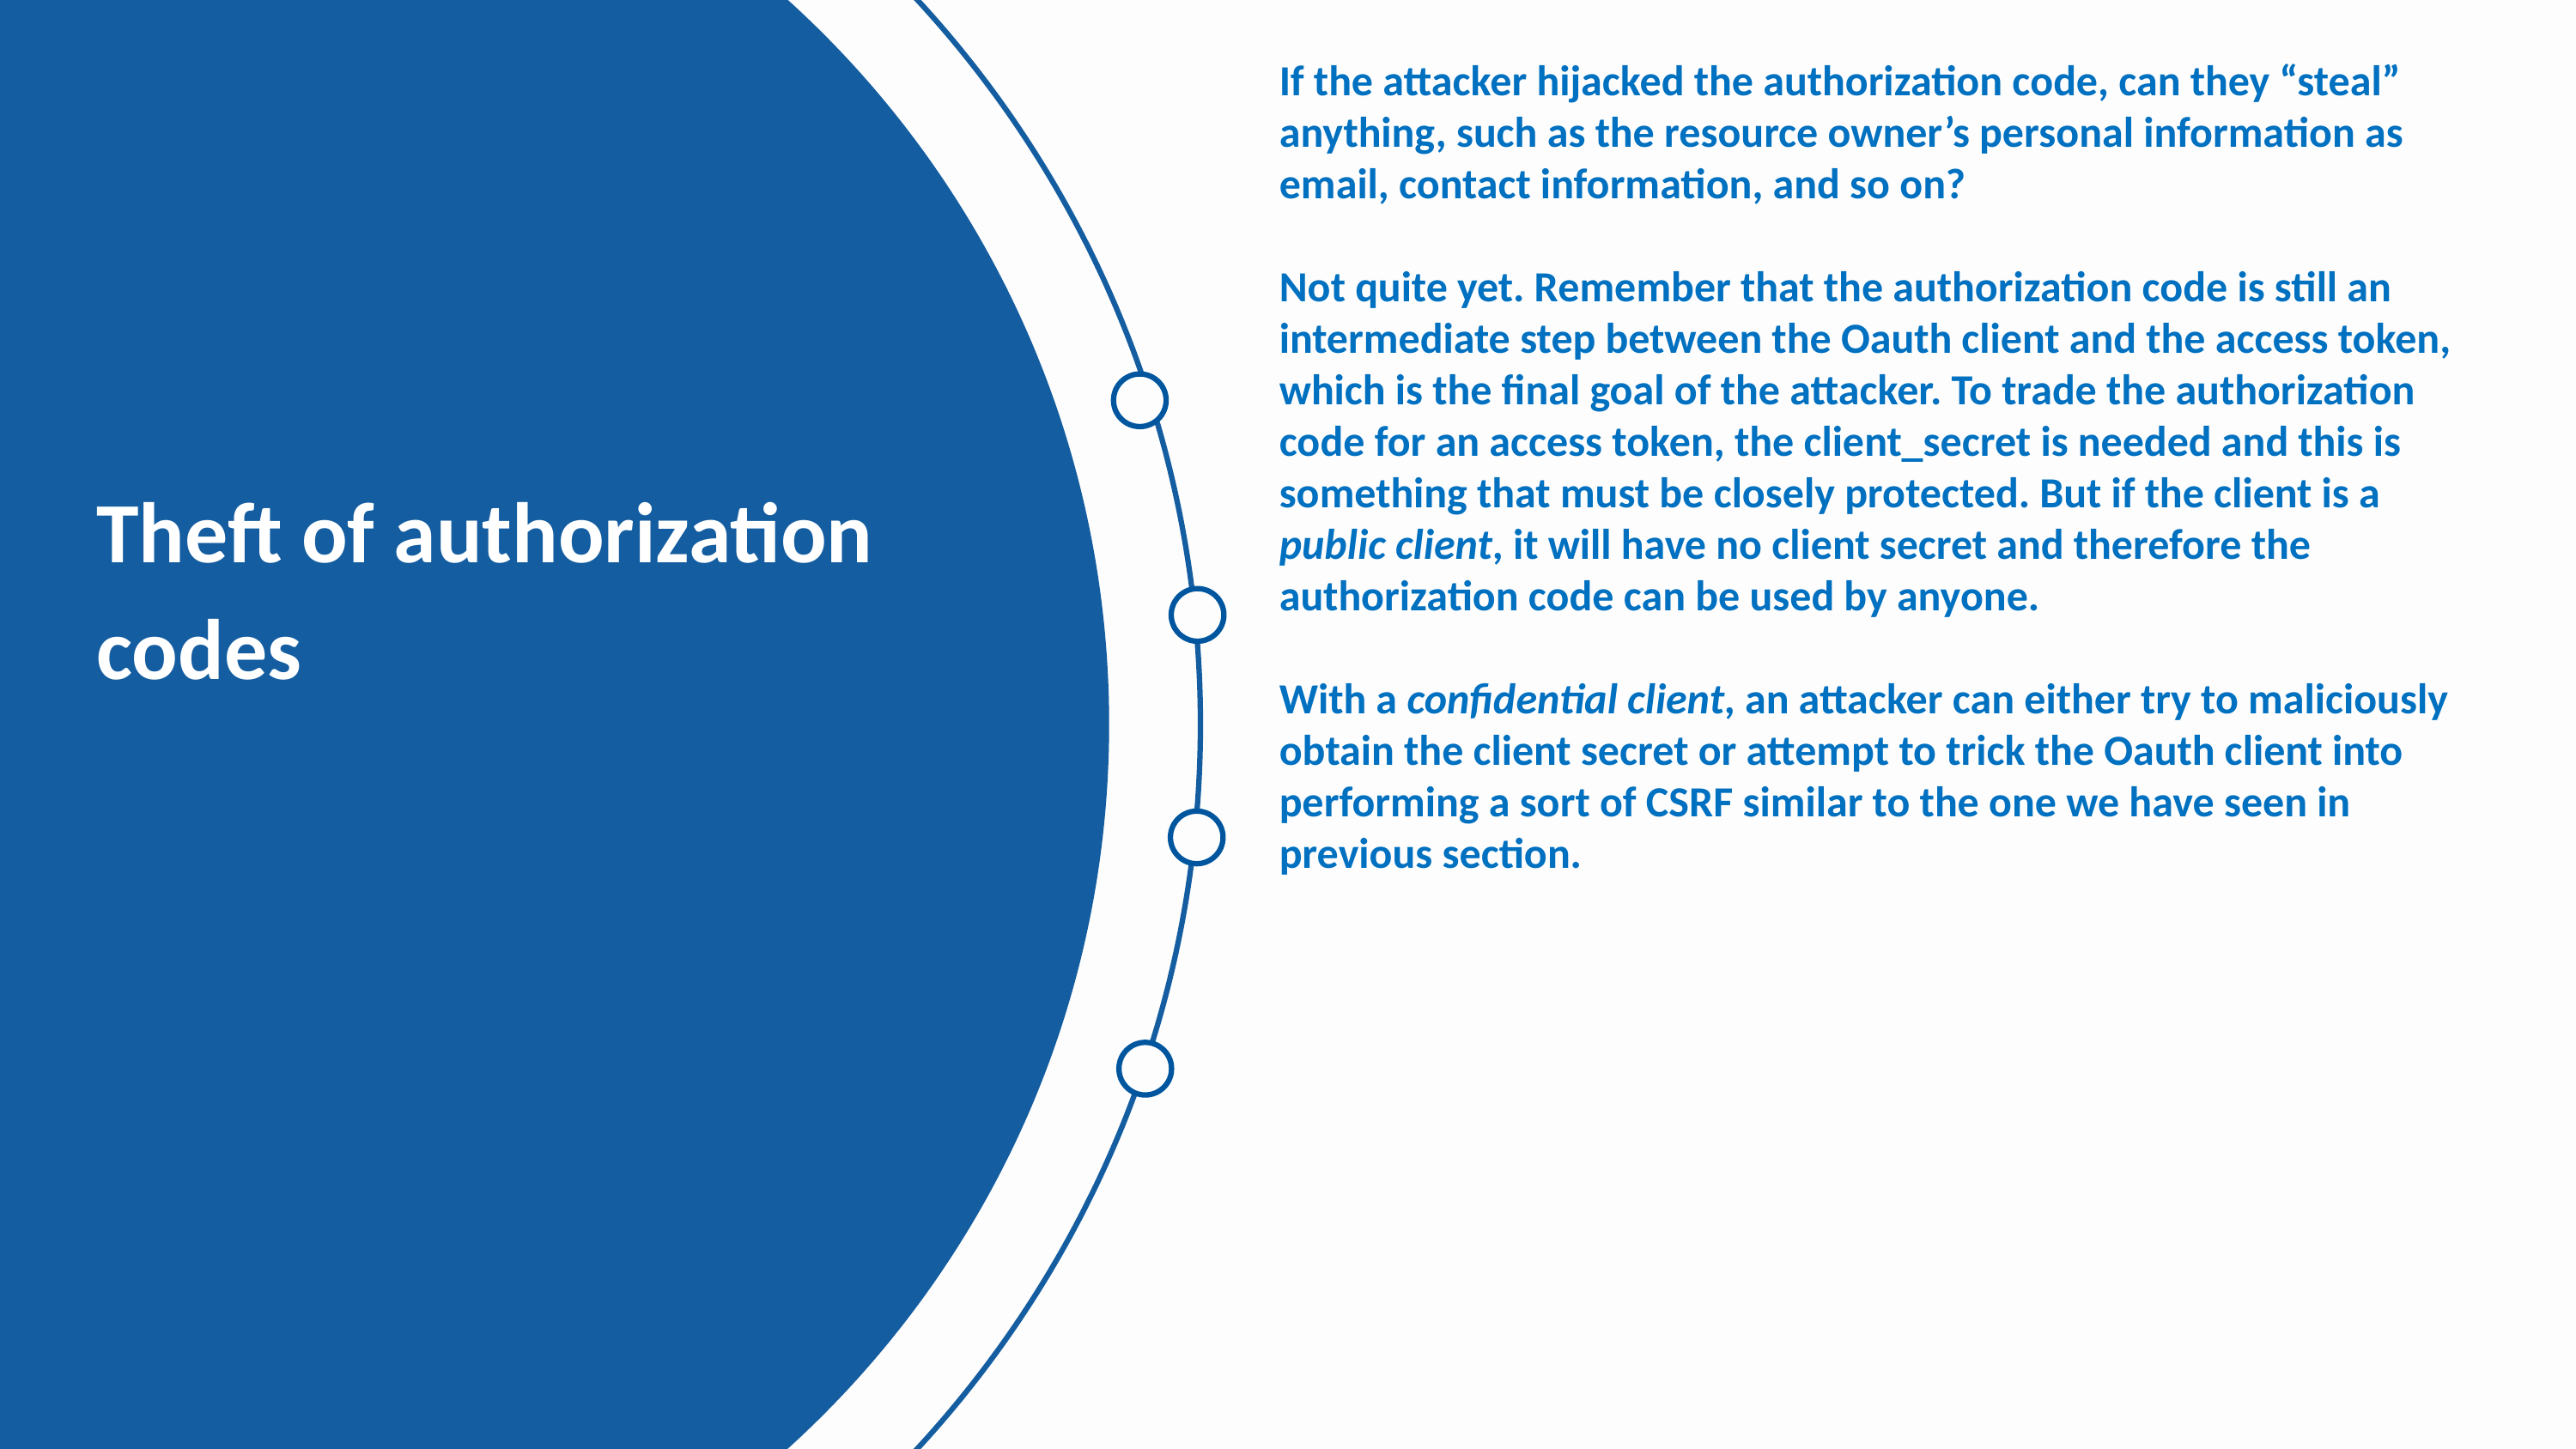

If the attacker hijacked the authorization code, can they “steal” anything, such as the resource owner’s personal information as email, contact information, and so on?

Not quite yet. Remember that the authorization code is still an intermediate step between the Oauth client and the access token, which is the final goal of the attacker. To trade the authorization code for an access token, the client_secret is needed and this is something that must be closely protected. But if the client is a public client, it will have no client secret and therefore the authorization code can be used by anyone.

With a confidential client, an attacker can either try to maliciously obtain the client secret or attempt to trick the Oauth client into performing a sort of CSRF similar to the one we have seen in previous section.

01

Theft of authorization codes

02

03

4